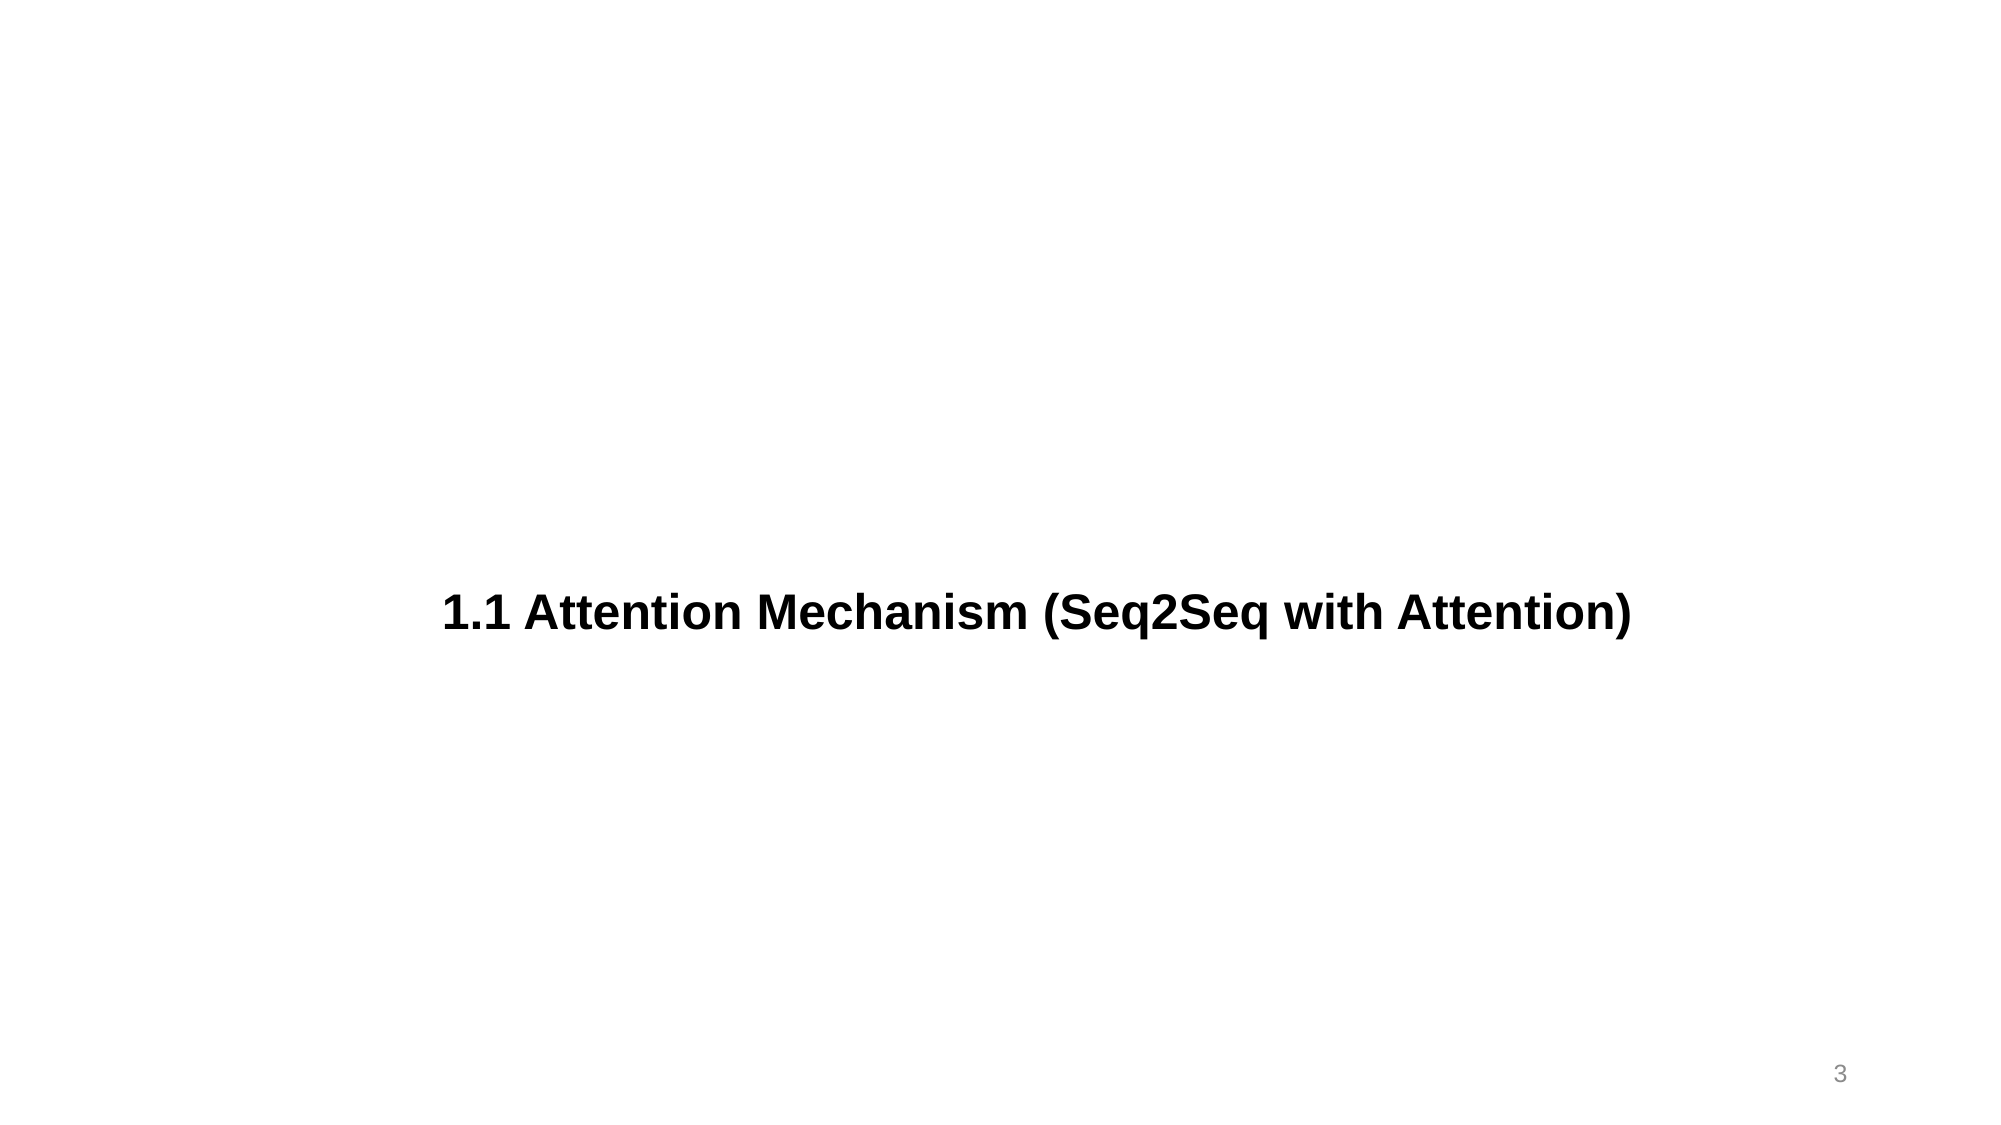

1.1 Attention Mechanism (Seq2Seq with Attention)
3